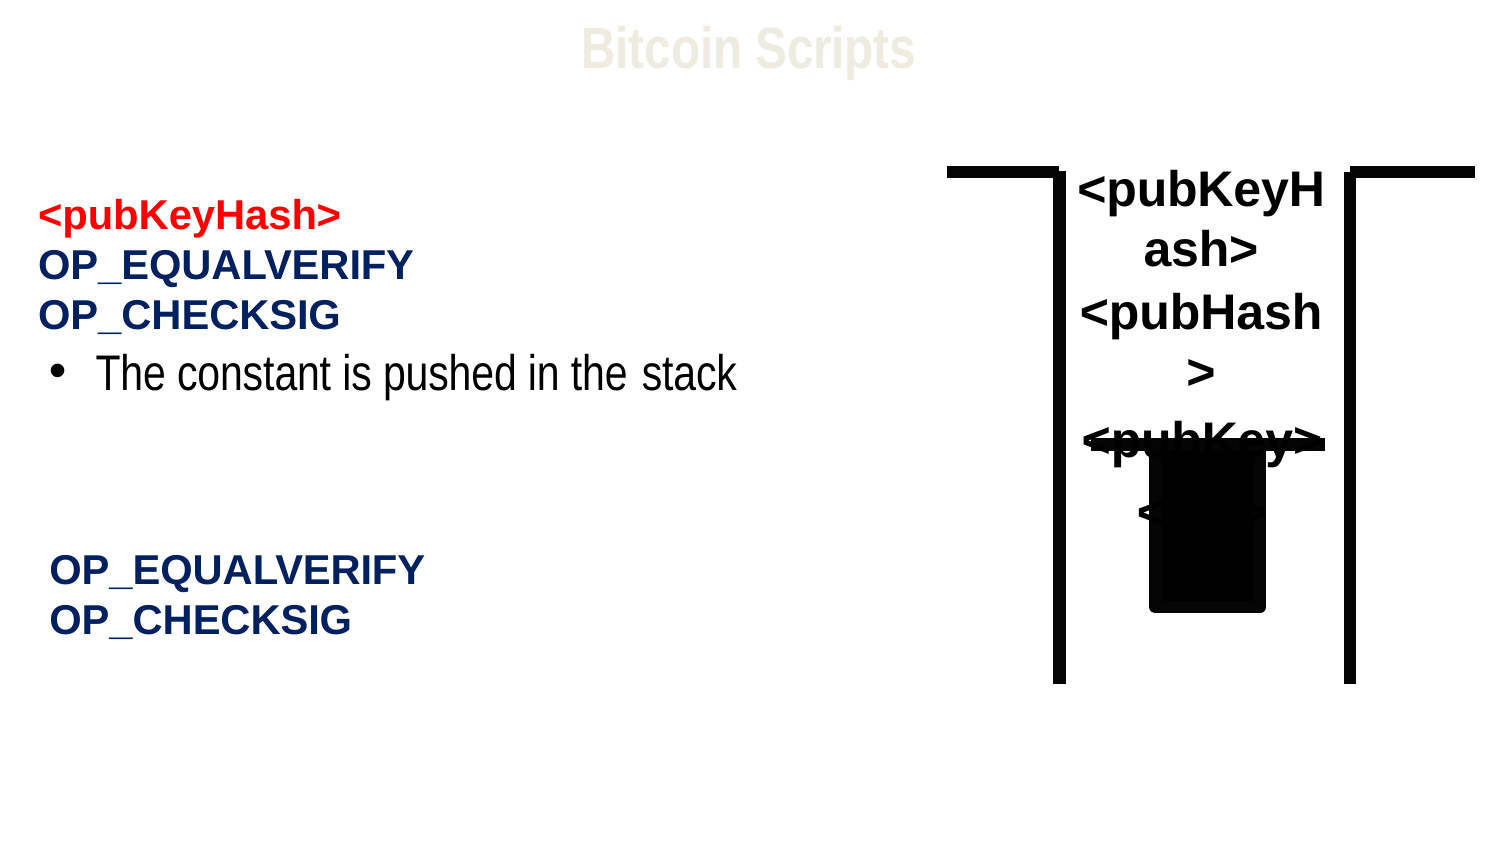

# Bitcoin Scripts
<pubKeyHash>
<pubHash>
<pubKey>
<sig>

<pubKeyHash> OP_EQUALVERIFY OP_CHECKSIG
The constant is pushed in the stack

OP_EQUALVERIFY OP_CHECKSIG